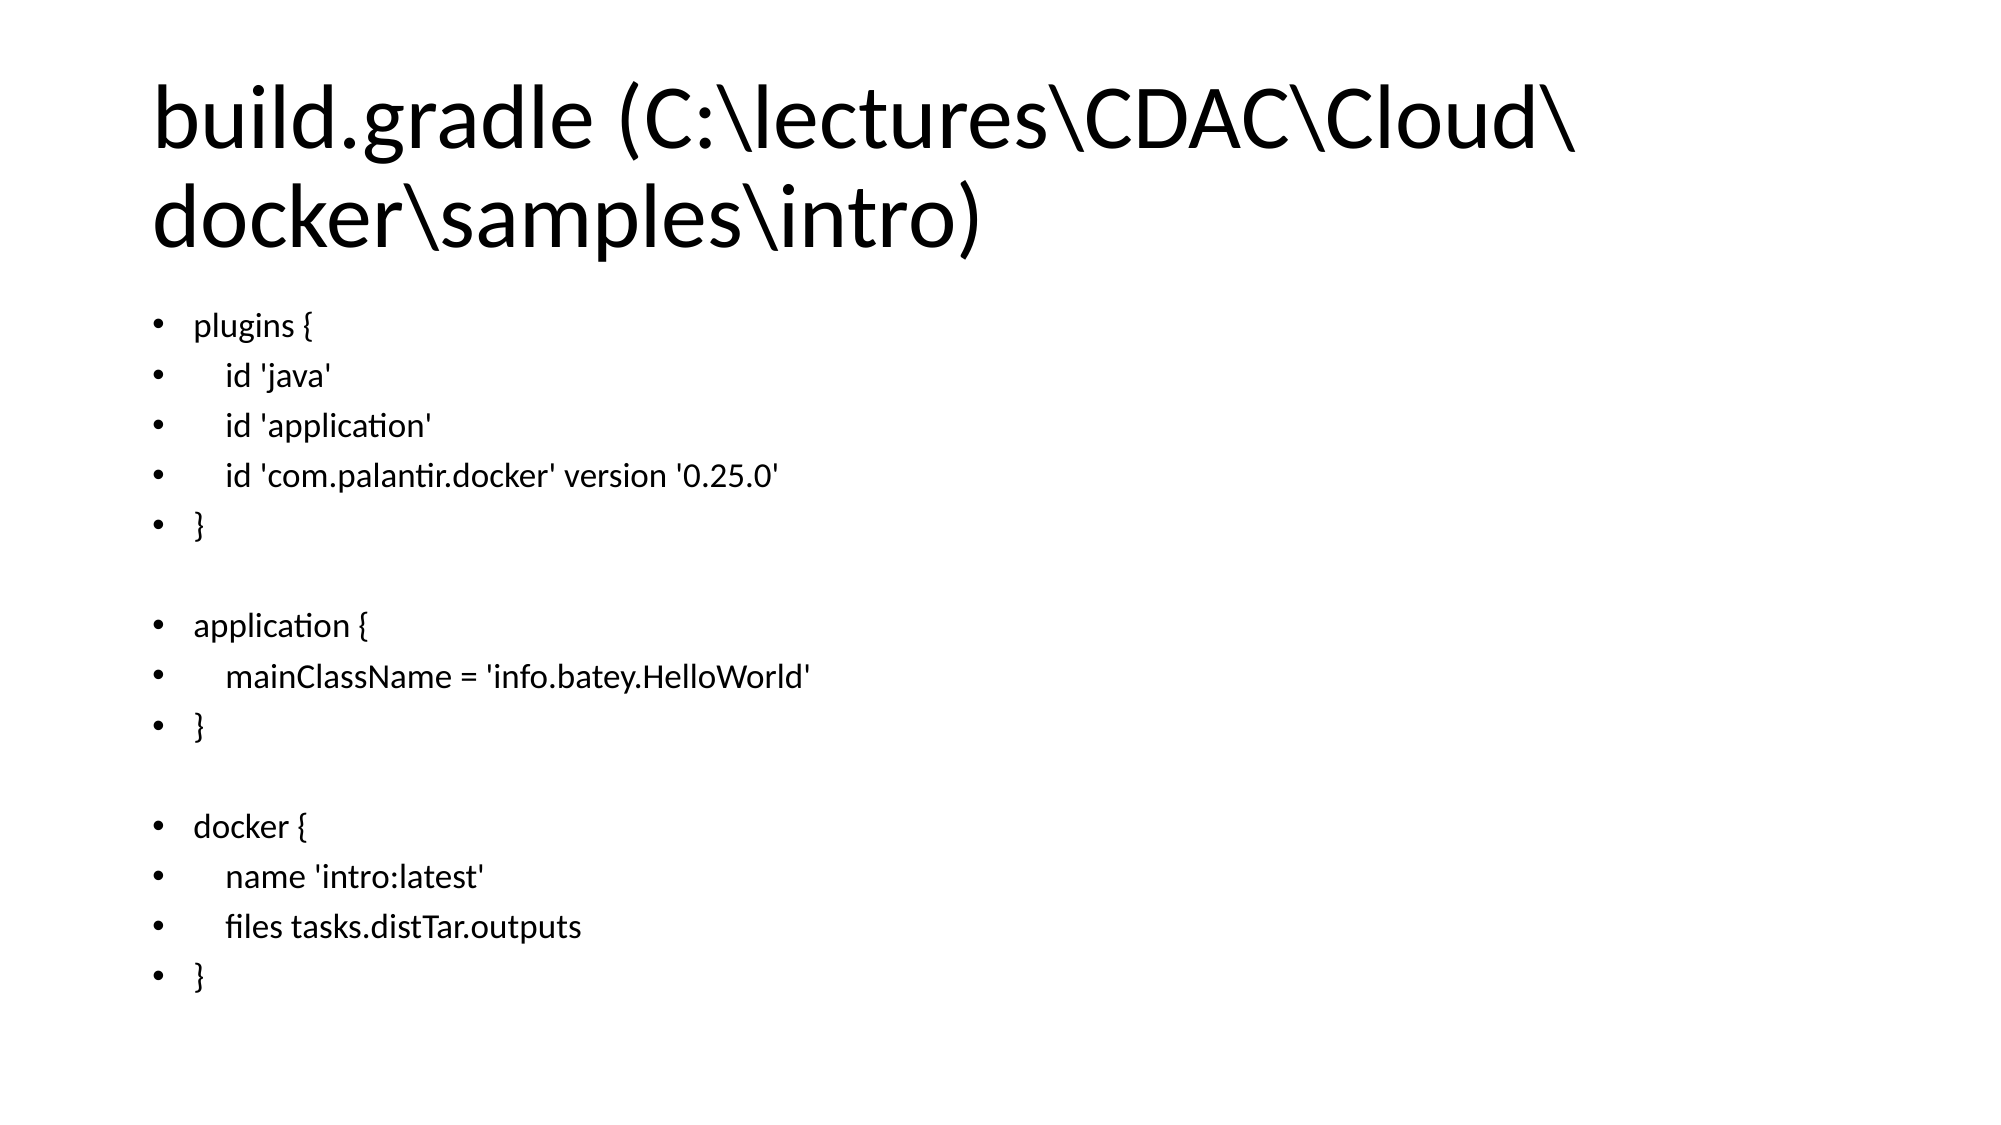

# build.gradle (C:\lectures\CDAC\Cloud\docker\samples\intro)
plugins {
    id 'java'
    id 'application'
    id 'com.palantir.docker' version '0.25.0'
}

application {
    mainClassName = 'info.batey.HelloWorld'
}

docker {
    name 'intro:latest'
    files tasks.distTar.outputs
}